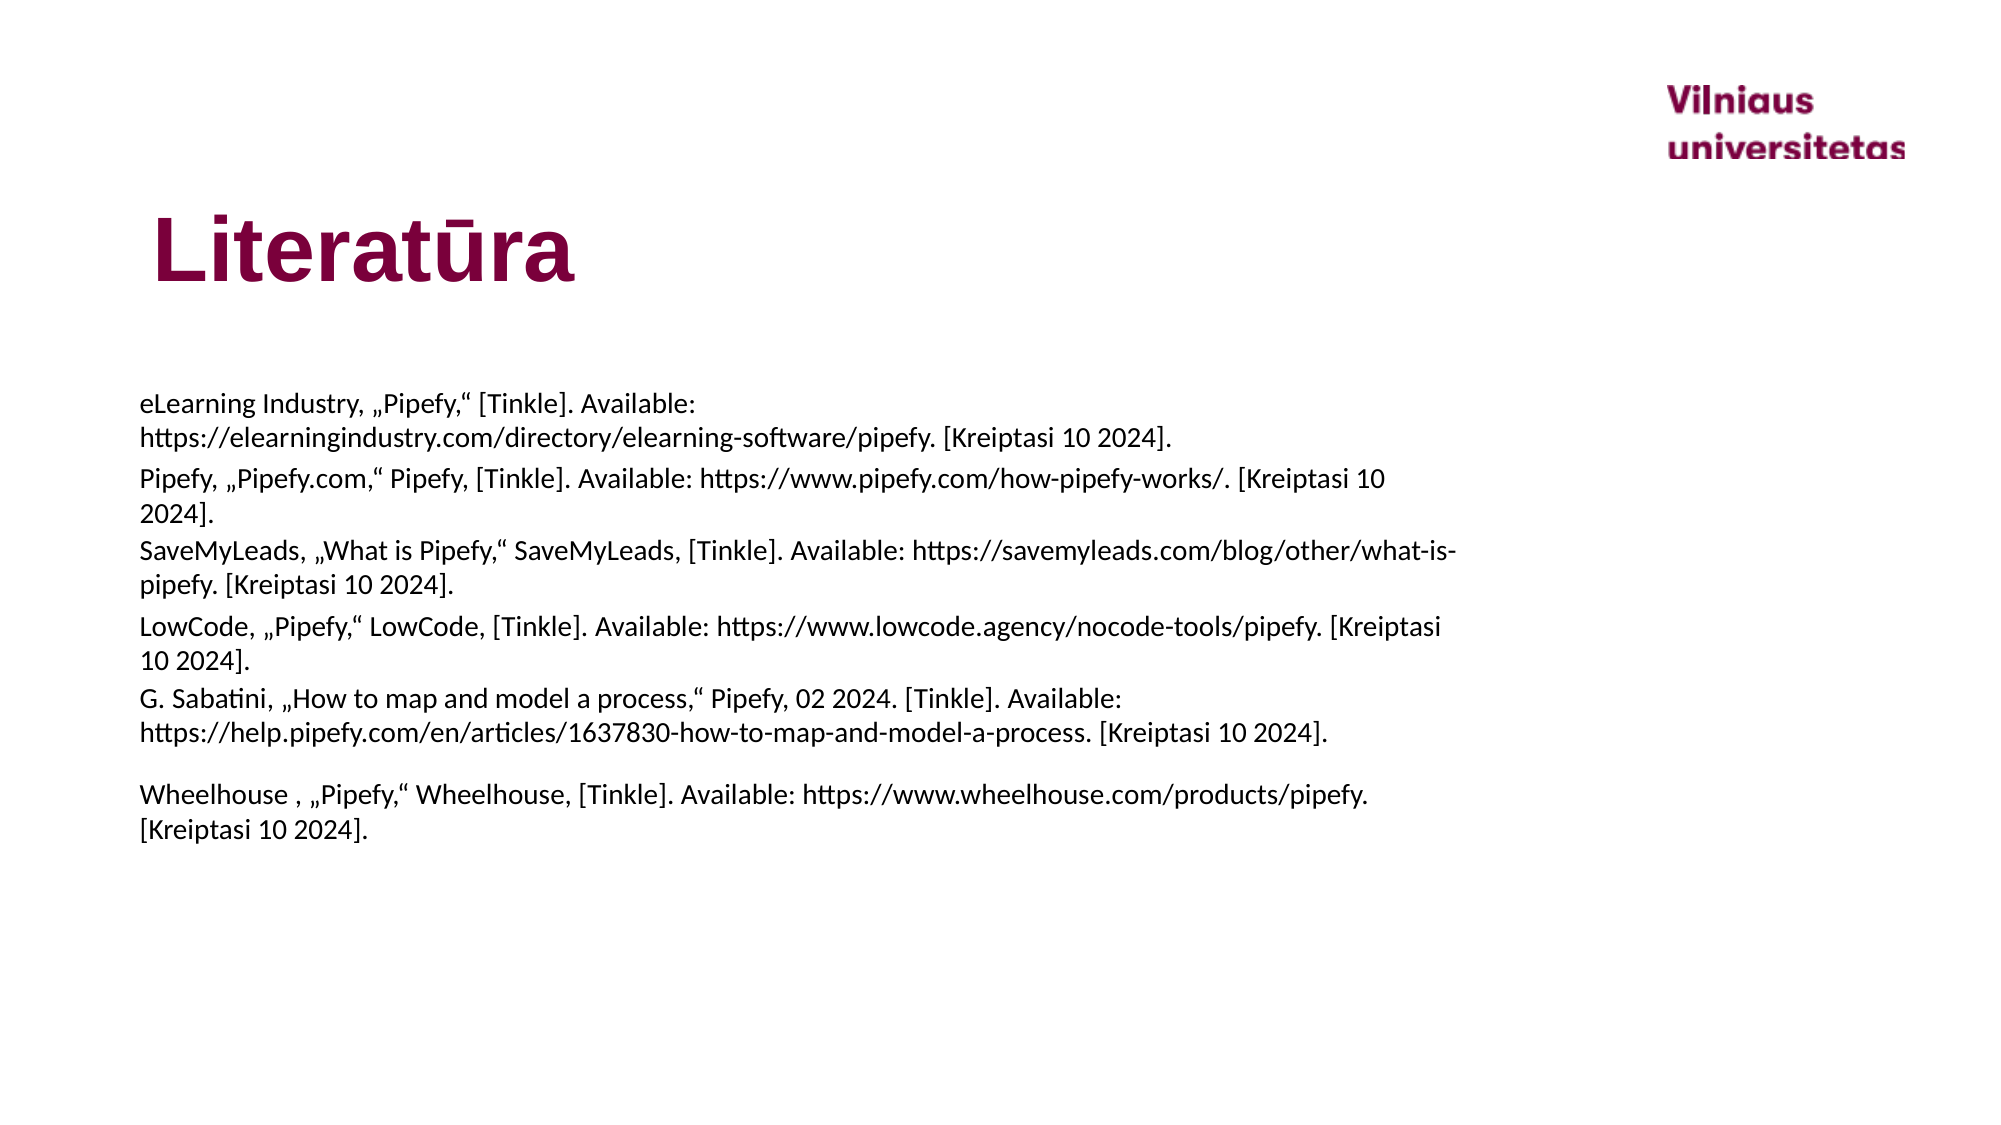

# Literatūra
|  |
| --- |
|  |
|  |
|  |
|  |
|  |
| eLearning Industry, „Pipefy,“ [Tinkle]. Available: https://elearningindustry.com/directory/elearning-software/pipefy. [Kreiptasi 10 2024]. |
| --- |
| Pipefy, „Pipefy.com,“ Pipefy, [Tinkle]. Available: https://www.pipefy.com/how-pipefy-works/. [Kreiptasi 10 2024]. |
| SaveMyLeads, „What is Pipefy,“ SaveMyLeads, [Tinkle]. Available: https://savemyleads.com/blog/other/what-is-pipefy. [Kreiptasi 10 2024]. |
| LowCode, „Pipefy,“ LowCode, [Tinkle]. Available: https://www.lowcode.agency/nocode-tools/pipefy. [Kreiptasi 10 2024]. |
| G. Sabatini, „How to map and model a process,“ Pipefy, 02 2024. [Tinkle]. Available: https://help.pipefy.com/en/articles/1637830-how-to-map-and-model-a-process. [Kreiptasi 10 2024]. |
| Wheelhouse , „Pipefy,“ Wheelhouse, [Tinkle]. Available: https://www.wheelhouse.com/products/pipefy. [Kreiptasi 10 2024]. |